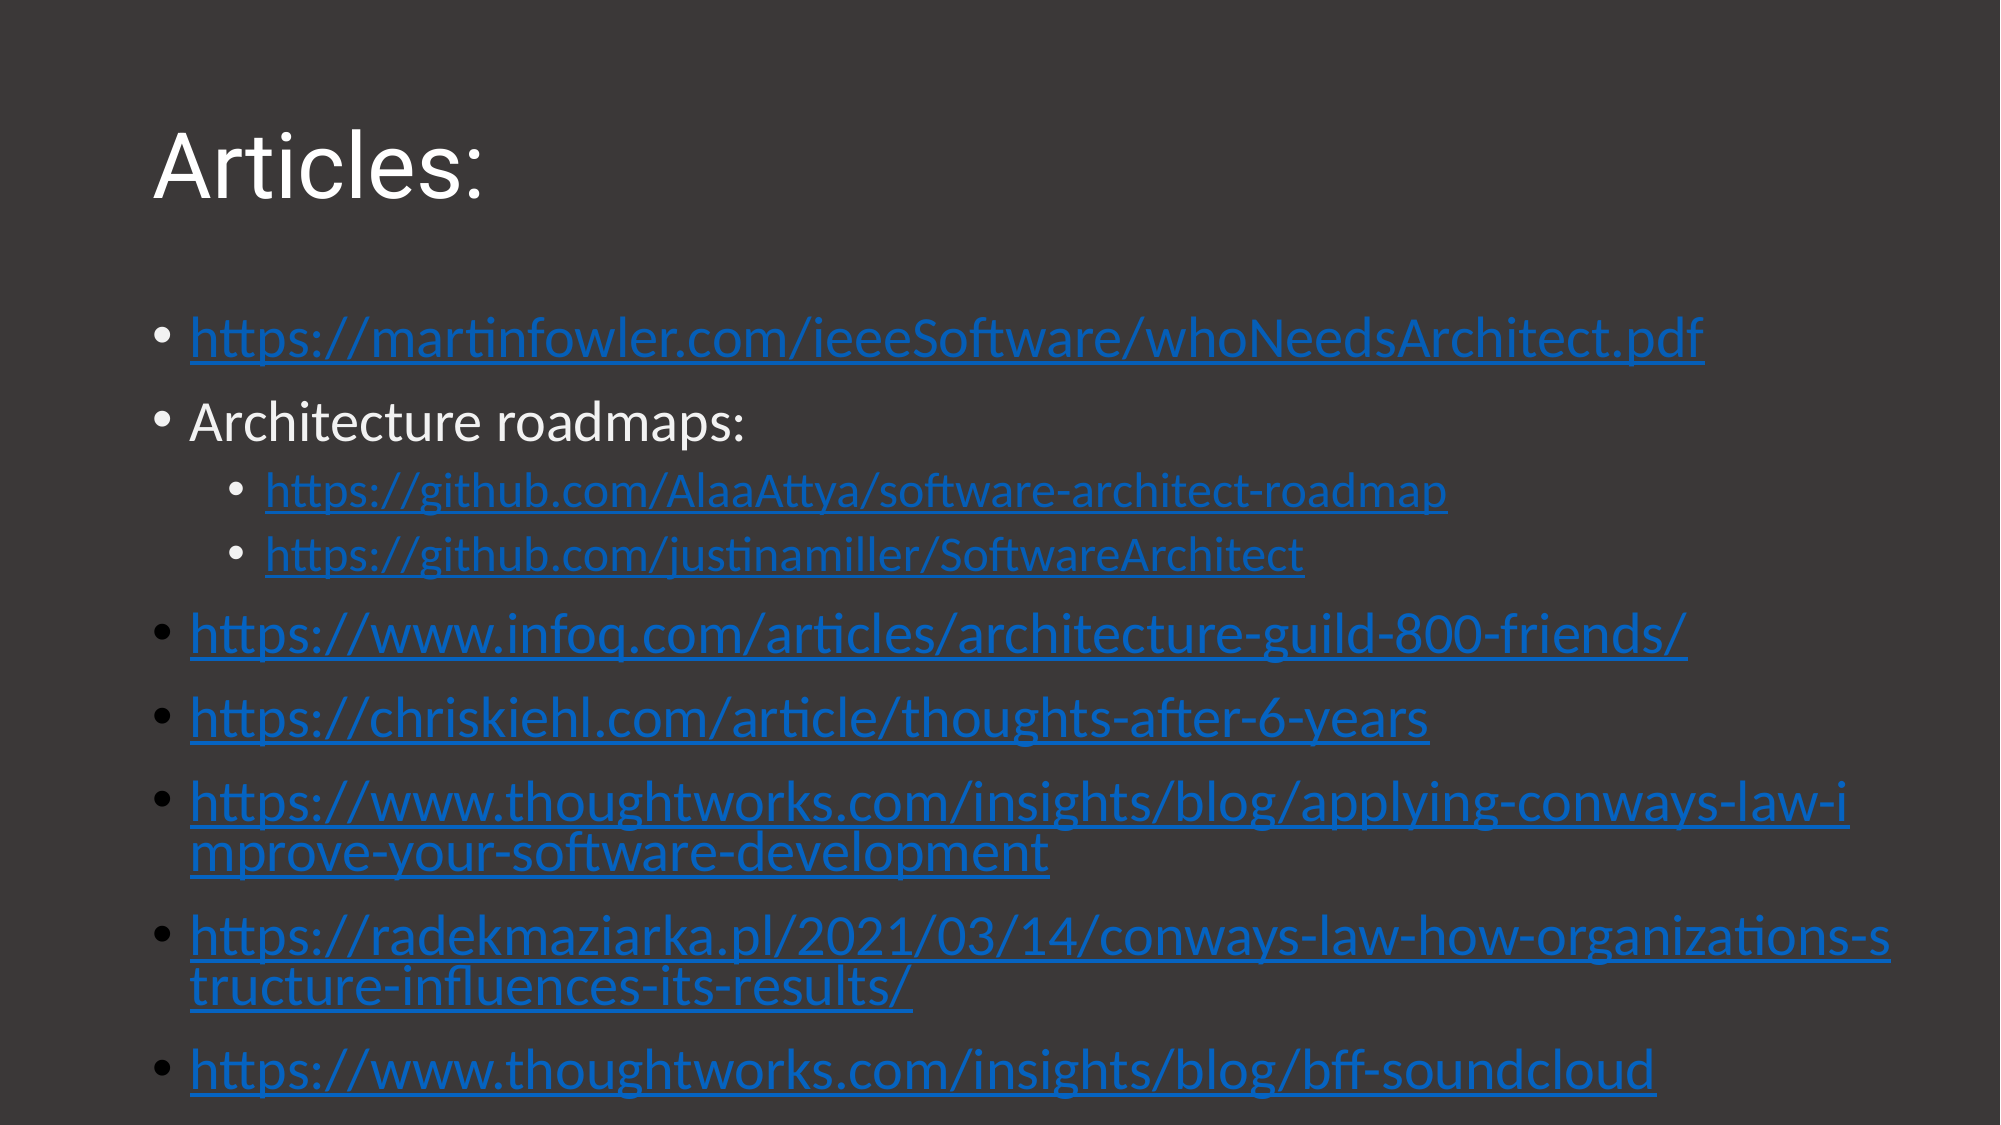

# Articles:
https://martinfowler.com/ieeeSoftware/whoNeedsArchitect.pdf
Architecture roadmaps:
https://github.com/AlaaAttya/software-architect-roadmap
https://github.com/justinamiller/SoftwareArchitect
https://www.infoq.com/articles/architecture-guild-800-friends/
https://chriskiehl.com/article/thoughts-after-6-years
https://www.thoughtworks.com/insights/blog/applying-conways-law-improve-your-software-development
https://radekmaziarka.pl/2021/03/14/conways-law-how-organizations-structure-influences-its-results/
https://www.thoughtworks.com/insights/blog/bff-soundcloud